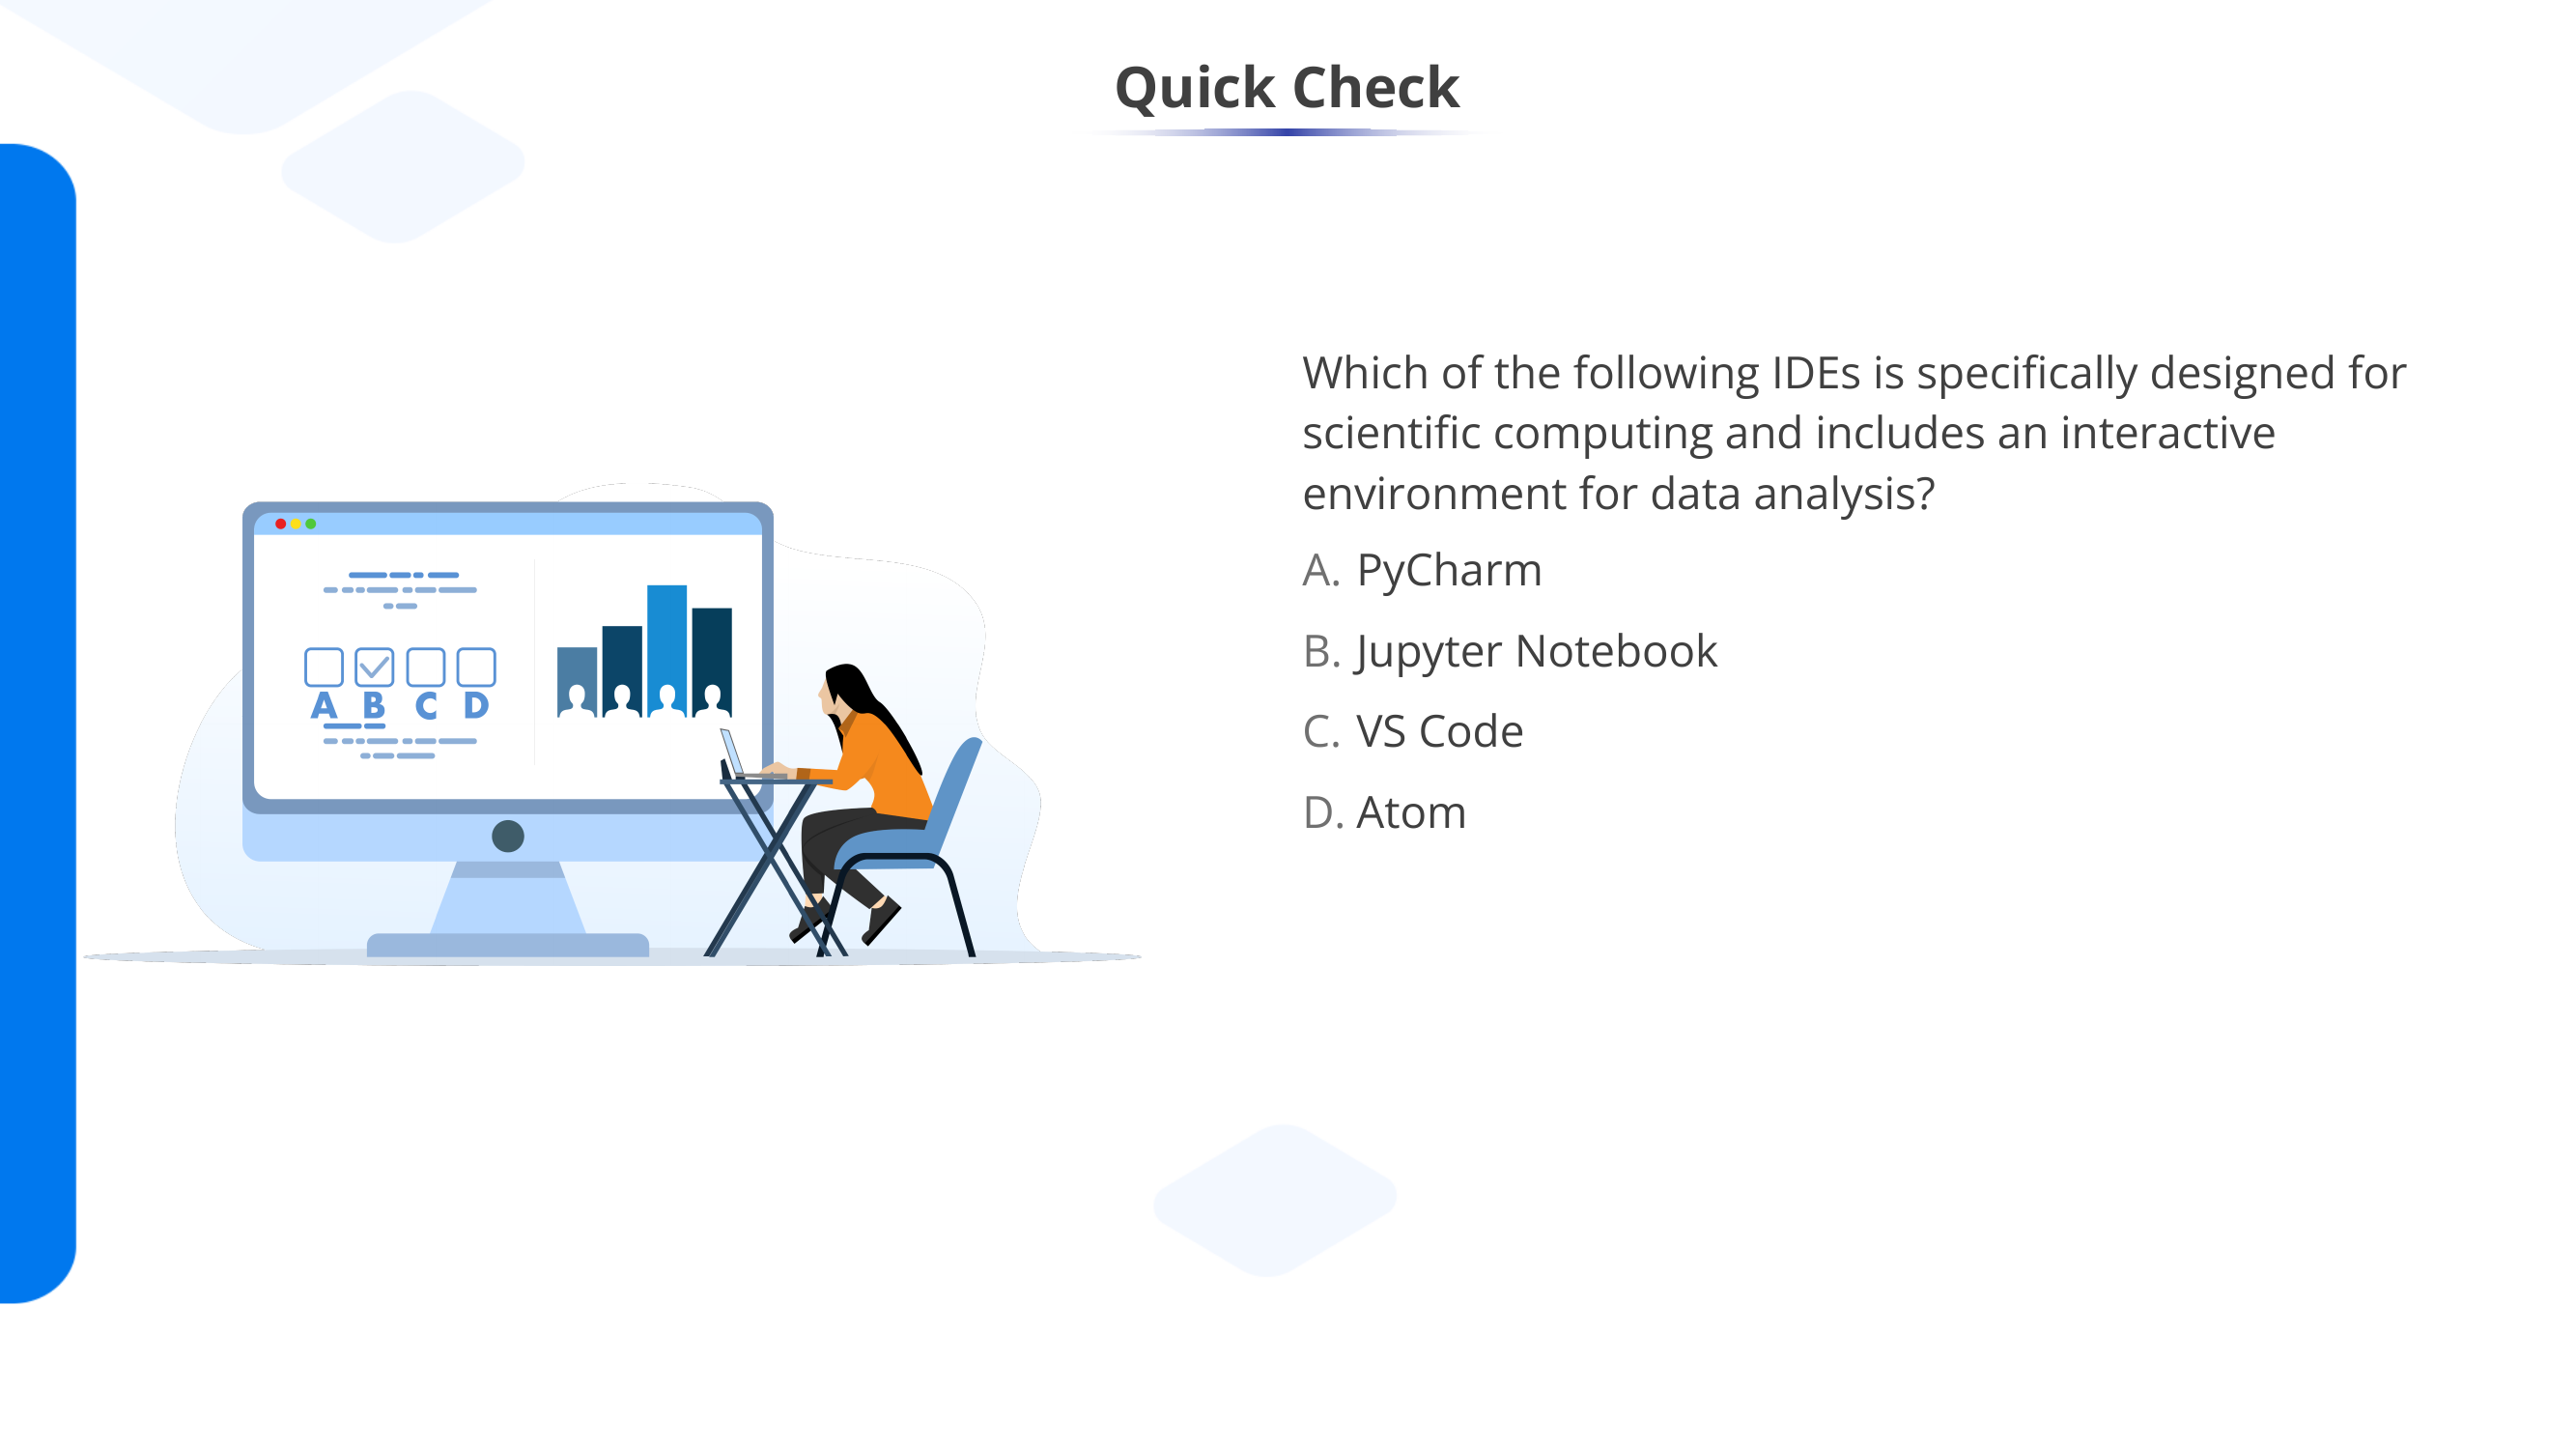

Which of the following IDEs is specifically designed for scientific computing and includes an interactive environment for data analysis?
PyCharm
Jupyter Notebook
VS Code
Atom